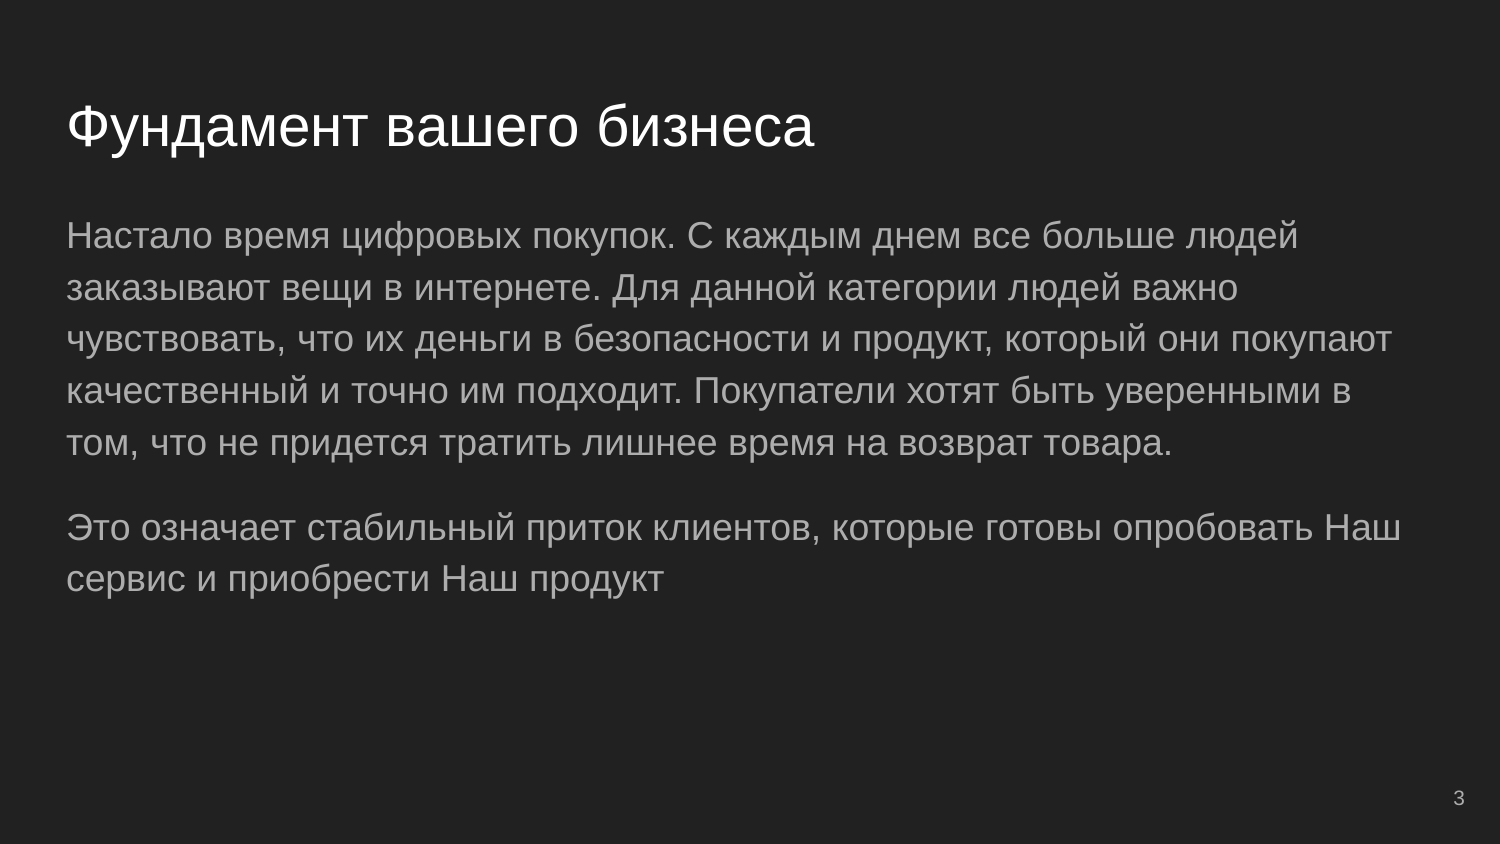

# Фундамент вашего бизнеса
Настало время цифровых покупок. С каждым днем все больше людей заказывают вещи в интернете. Для данной категории людей важно чувствовать, что их деньги в безопасности и продукт, который они покупают качественный и точно им подходит. Покупатели хотят быть уверенными в том, что не придется тратить лишнее время на возврат товара.
Это означает стабильный приток клиентов, которые готовы опробовать Наш сервис и приобрести Наш продукт

3